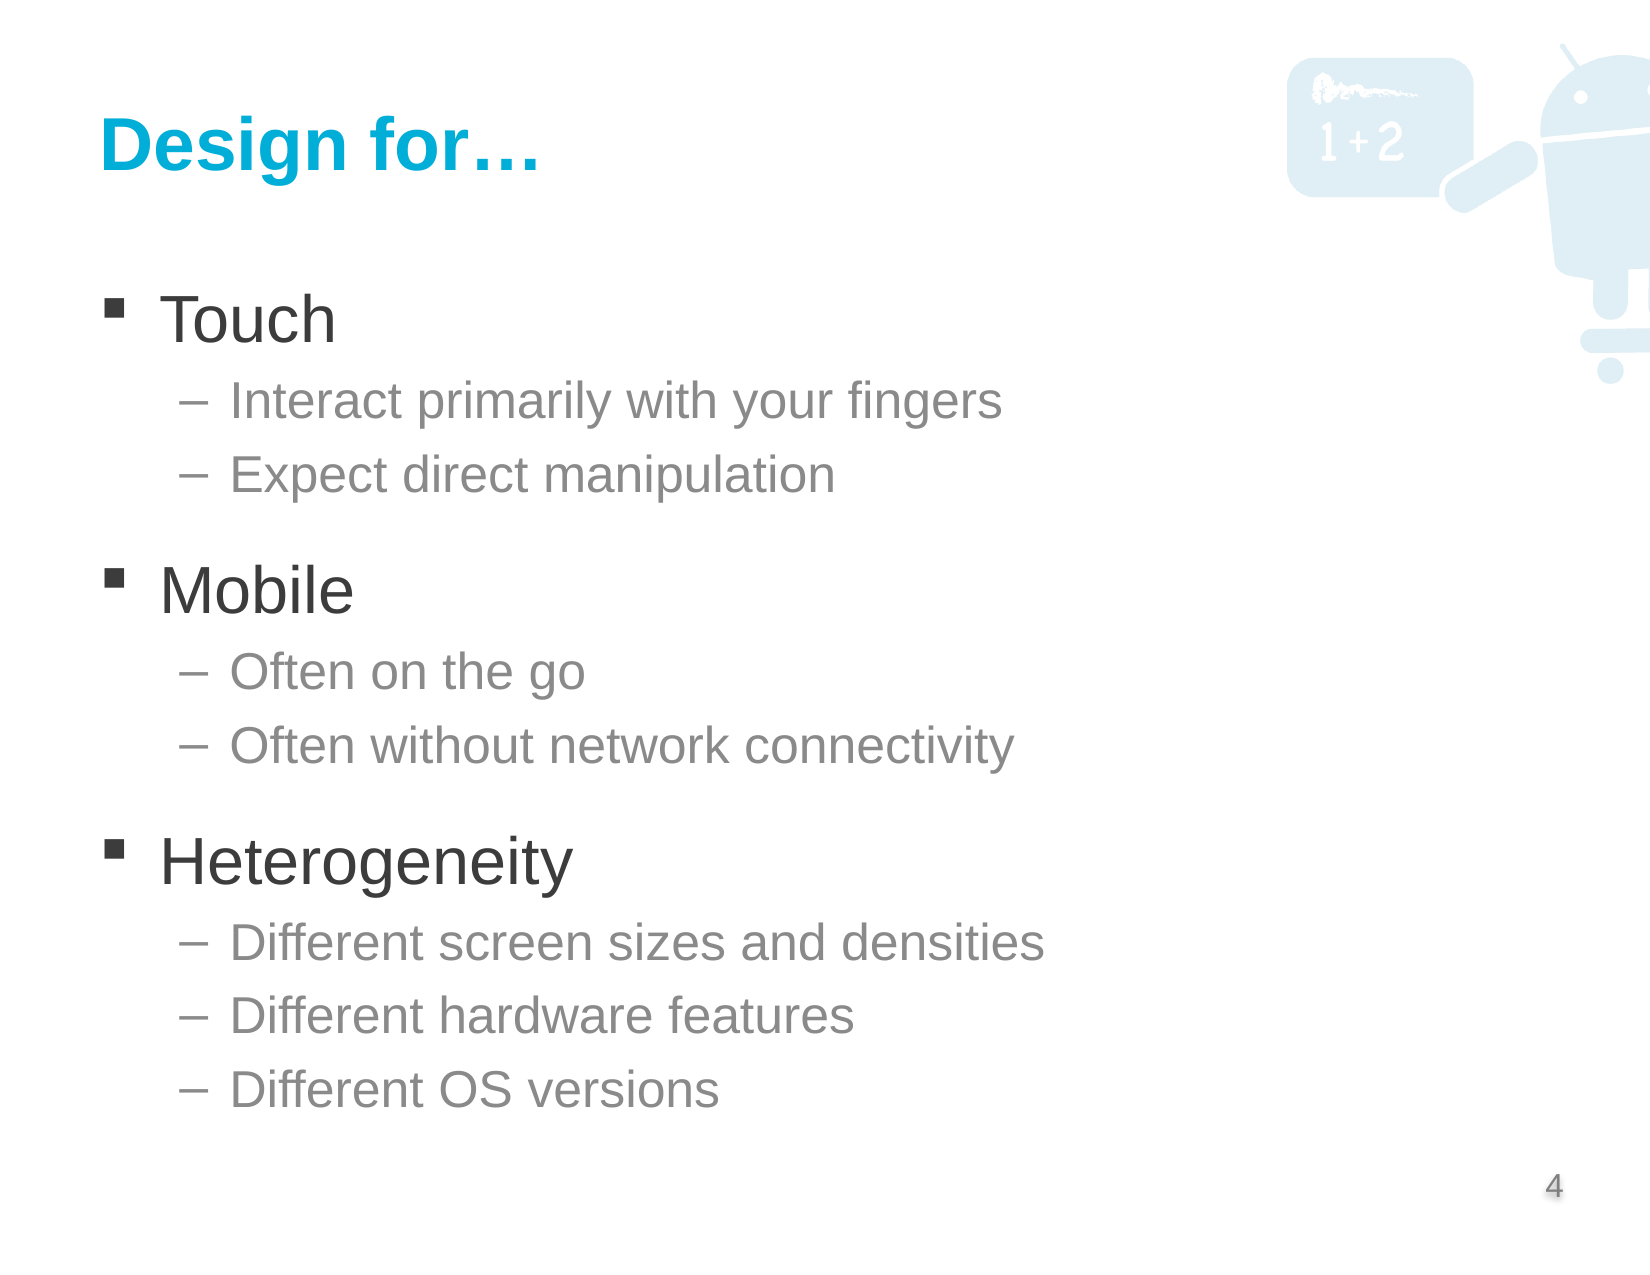

# Design for…
Touch
Interact primarily with your fingers
Expect direct manipulation
Mobile
Often on the go
Often without network connectivity
Heterogeneity
Different screen sizes and densities
Different hardware features
Different OS versions